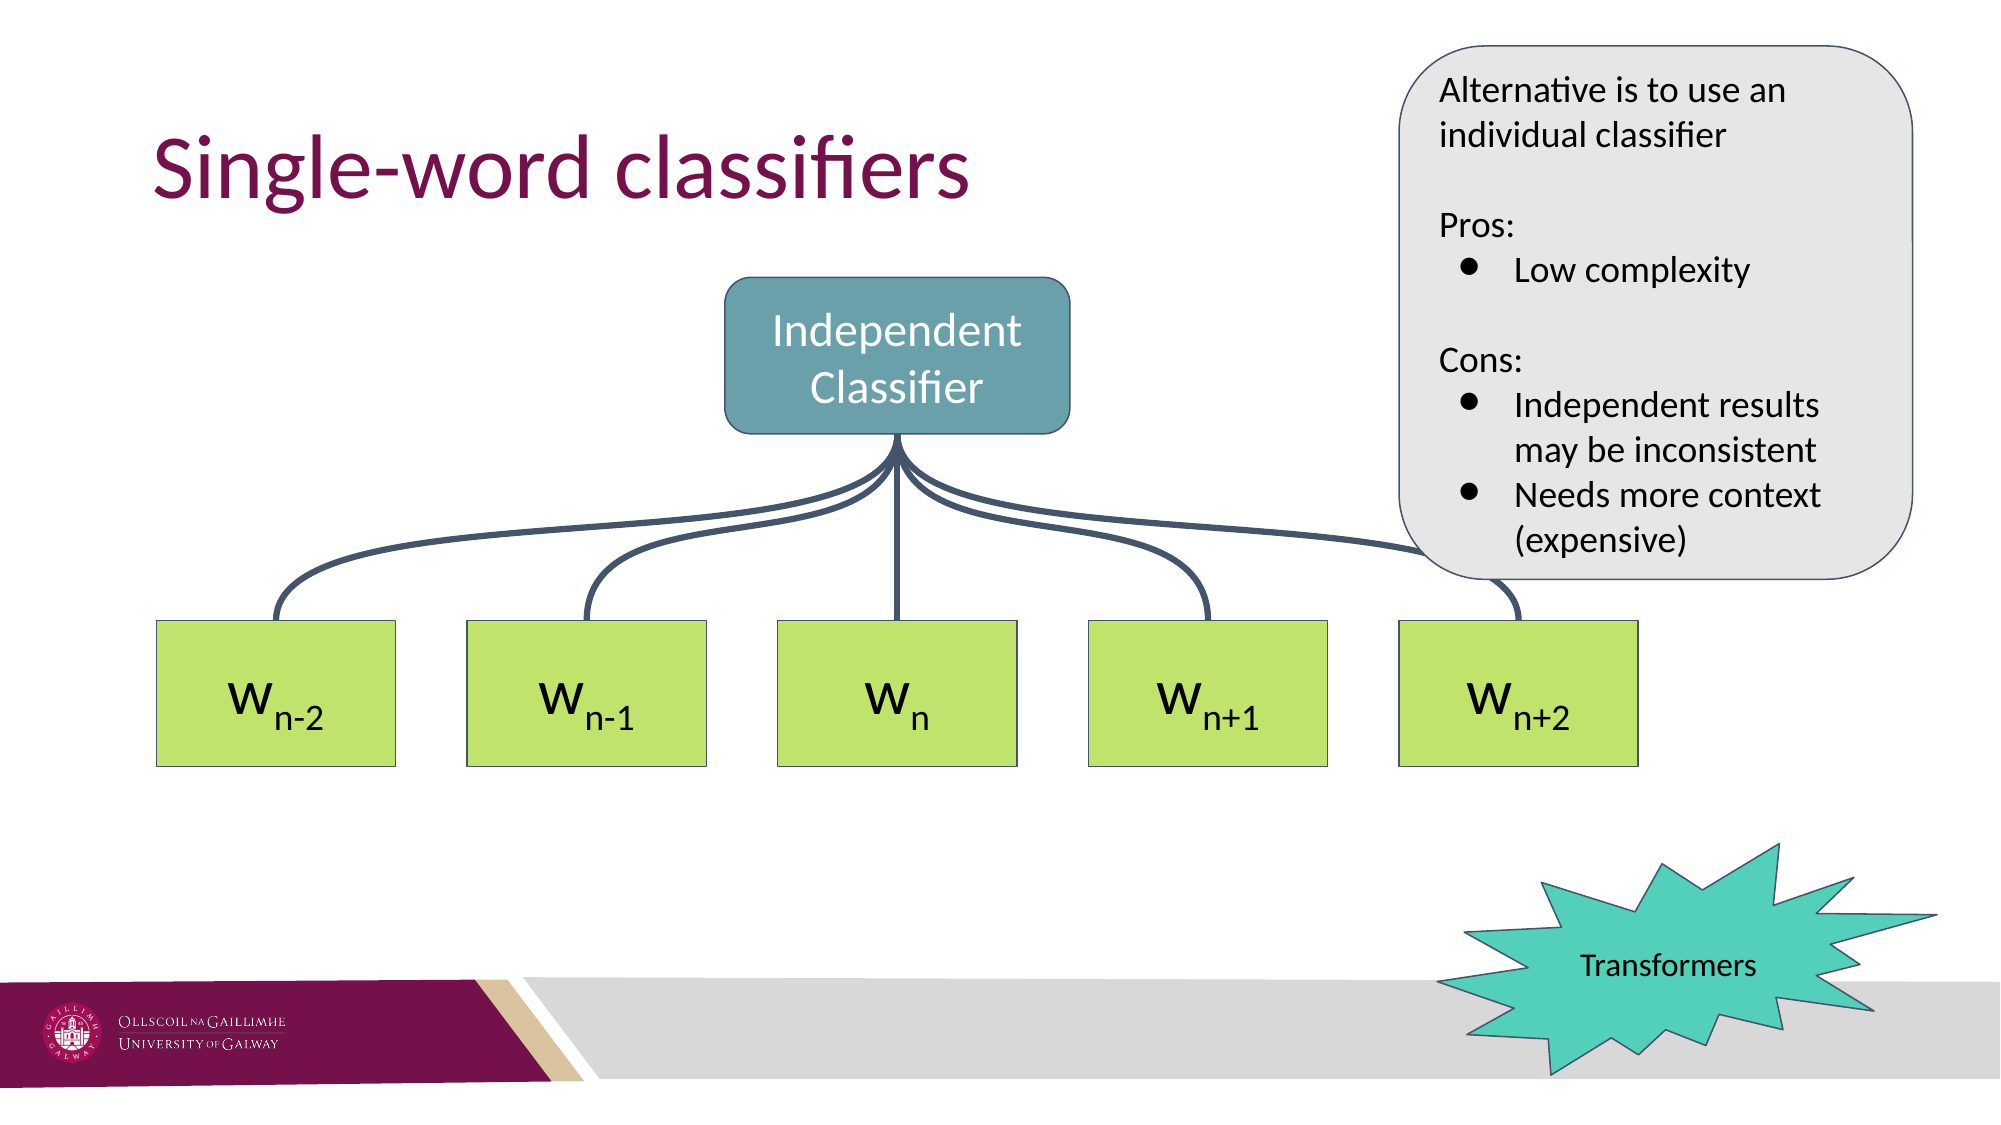

Alternative is to use an individual classifier

Pros:
Low complexity

Cons:
Independent results may be inconsistent
Needs more context (expensive)
# Single-word classifiers
Independent Classifier
wn-2
wn-1
wn
wn+1
wn+2
Transformers